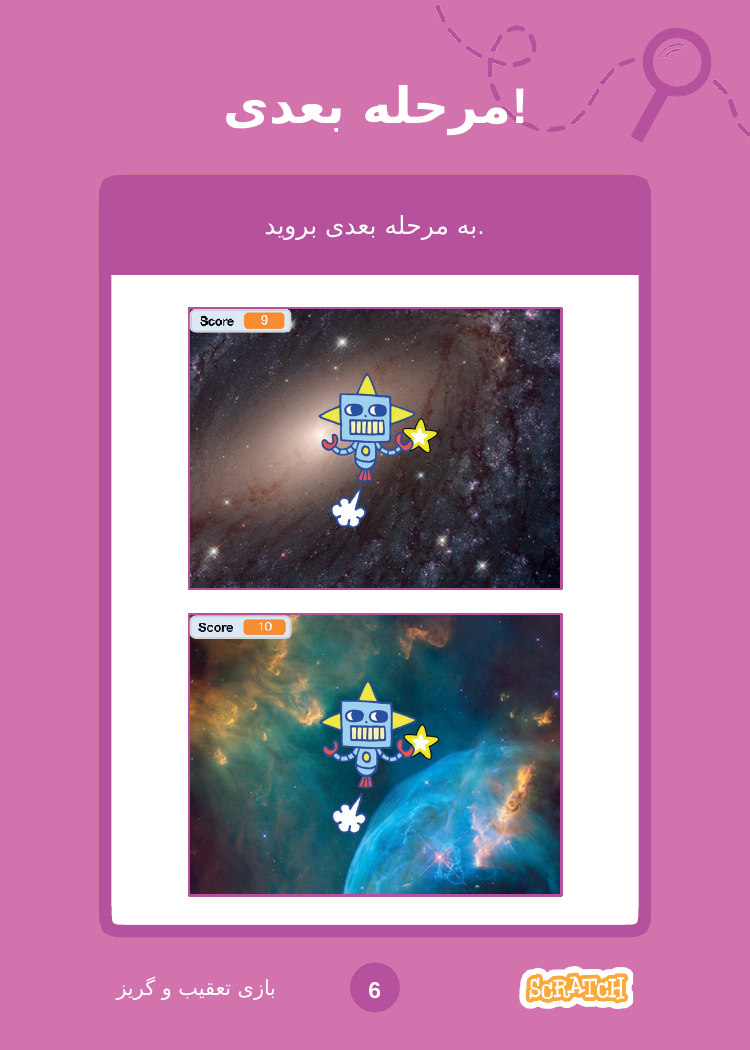

# مرحله بعدی!

به مرحله بعدی بروید.

بازی تعقیب و گریز
6